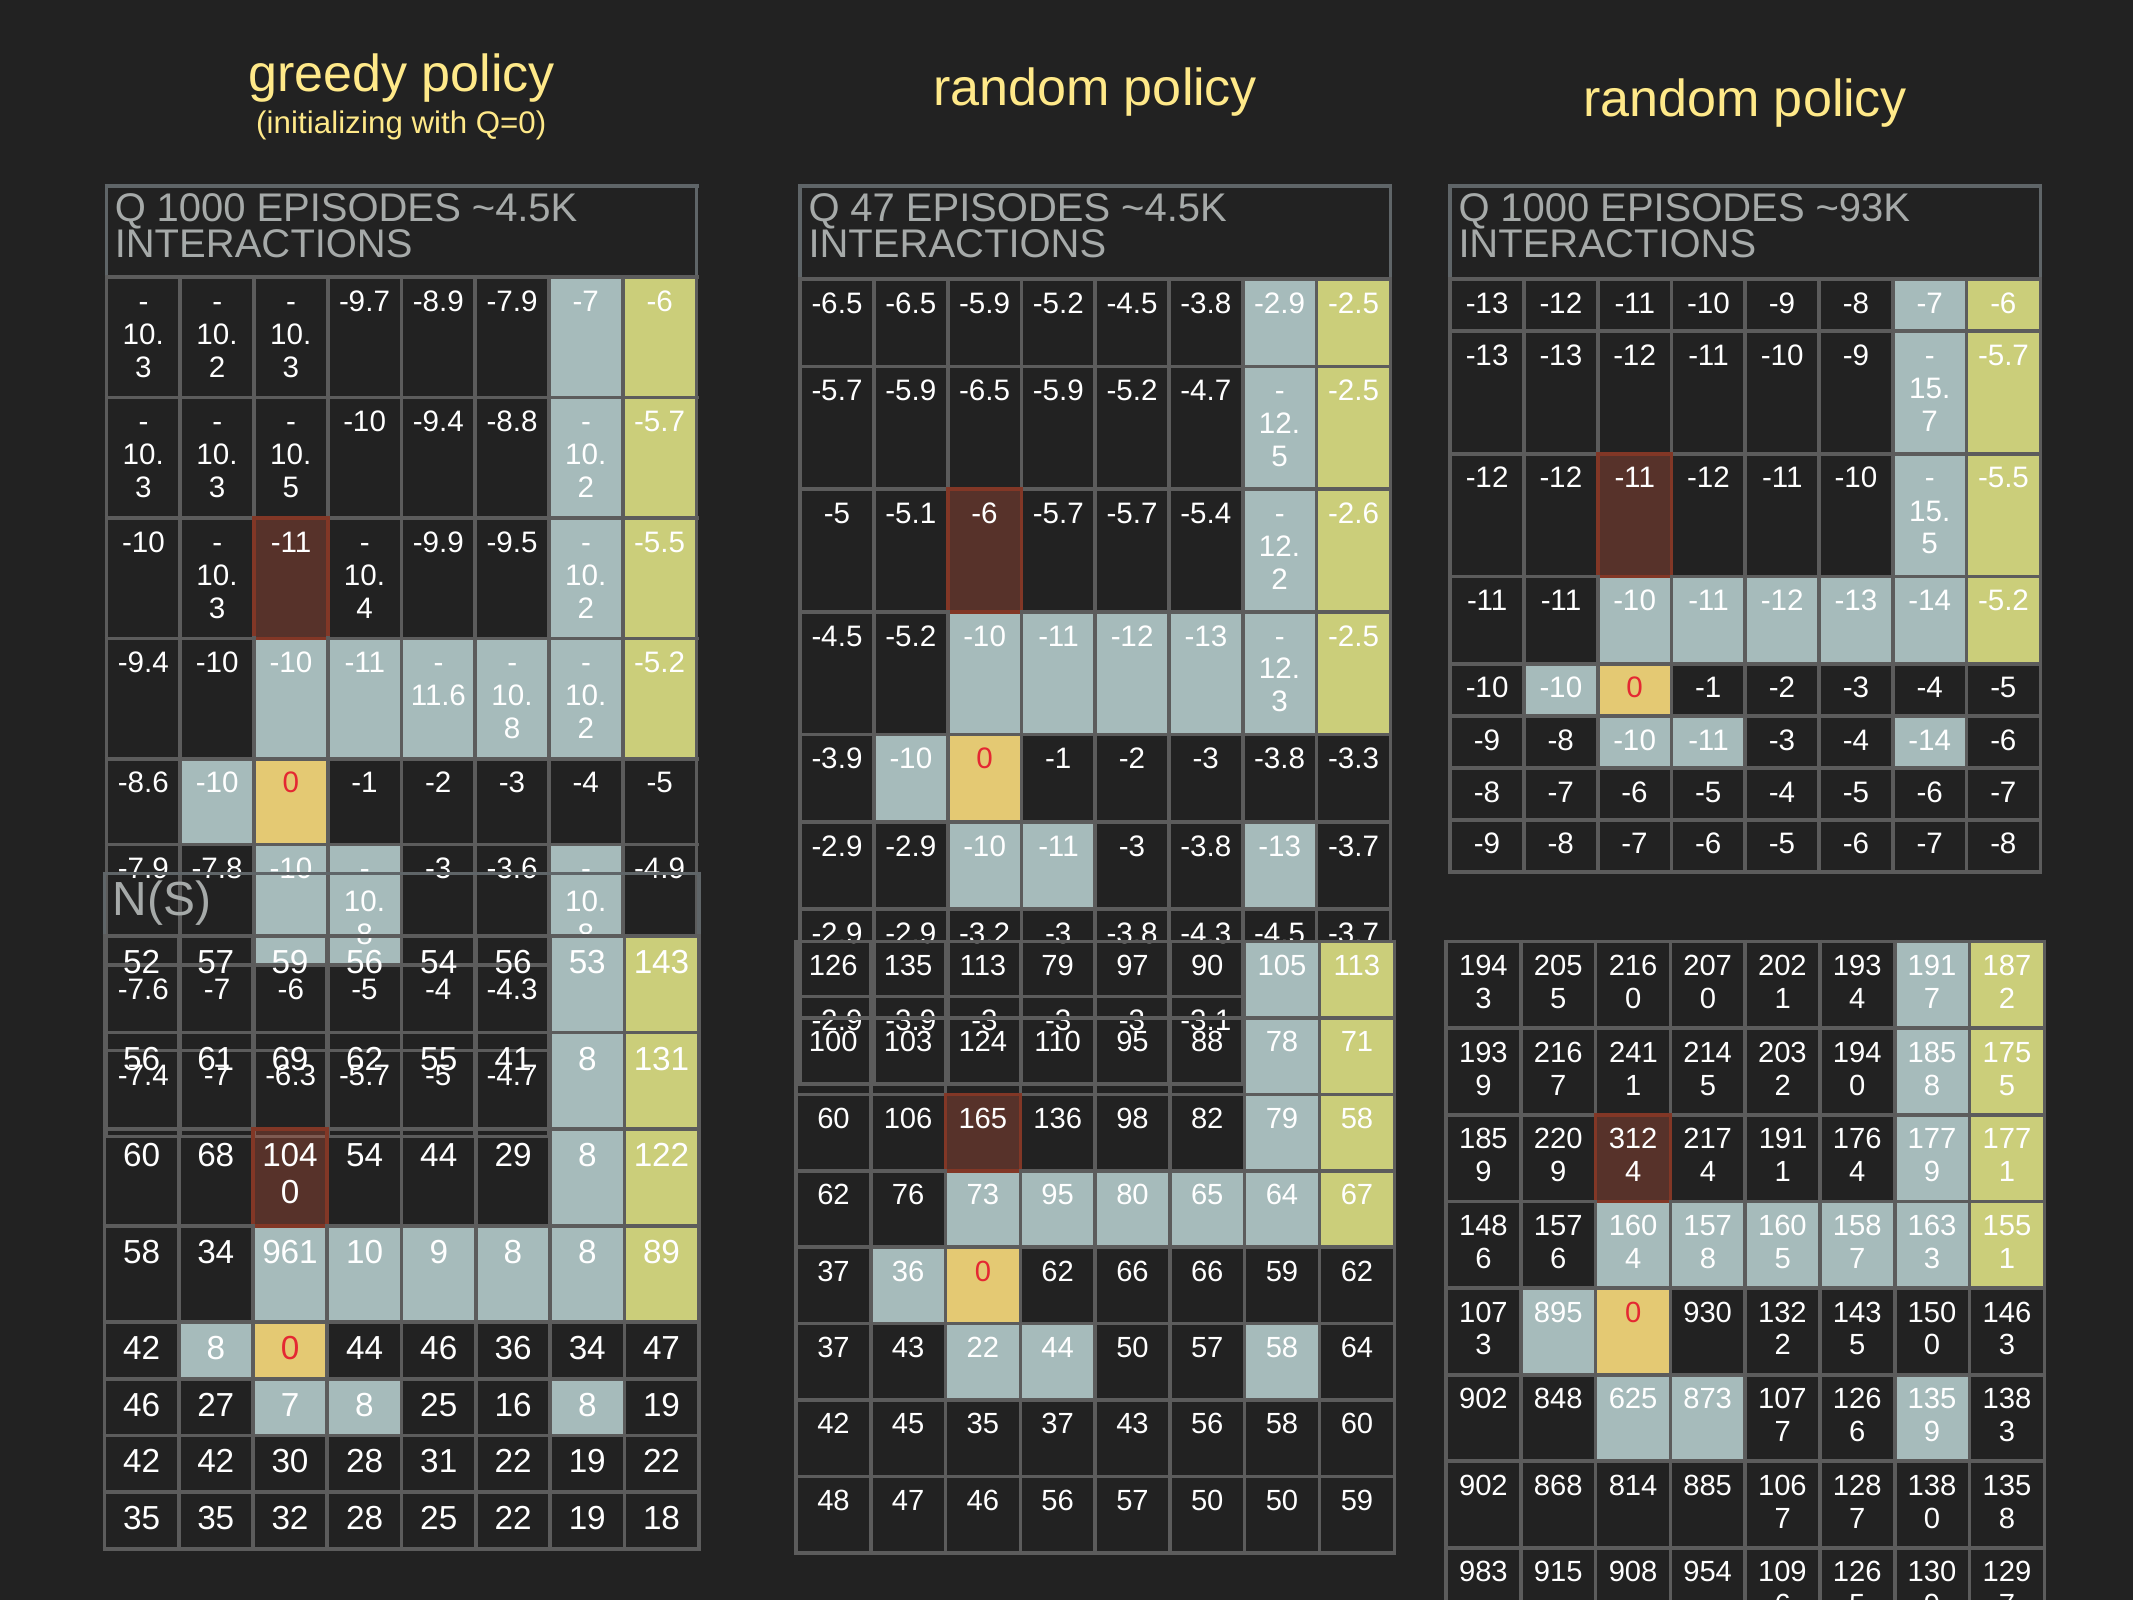

greedy policy
(initializing with Q=0)
random policy
random policy
| Q 1000 episodes ~4.5k interactions |  |  |  |  |  |  |  |
| --- | --- | --- | --- | --- | --- | --- | --- |
| -10.3 | -10.2 | -10.3 | -9.7 | -8.9 | -7.9 | -7 | -6 |
| -10.3 | -10.3 | -10.5 | -10 | -9.4 | -8.8 | -10.2 | -5.7 |
| -10 | -10.3 | -11 | -10.4 | -9.9 | -9.5 | -10.2 | -5.5 |
| -9.4 | -10 | -10 | -11 | -11.6 | -10.8 | -10.2 | -5.2 |
| -8.6 | -10 | 0 | -1 | -2 | -3 | -4 | -5 |
| -7.9 | -7.8 | -10 | -10.8 | -3 | -3.6 | -10.8 | -4.9 |
| -7.6 | -7 | -6 | -5 | -4 | -4.3 | -4.5 | -4.6 |
| -7.4 | -7 | -6.3 | -5.7 | -5 | -4.7 | -4.4 | -4.4 |
| Q 47 episodes ~4.5k interactions |  |  |  |  |  |  |  |
| --- | --- | --- | --- | --- | --- | --- | --- |
| -6.5 | -6.5 | -5.9 | -5.2 | -4.5 | -3.8 | -2.9 | -2.5 |
| -5.7 | -5.9 | -6.5 | -5.9 | -5.2 | -4.7 | -12.5 | -2.5 |
| -5 | -5.1 | -6 | -5.7 | -5.7 | -5.4 | -12.2 | -2.6 |
| -4.5 | -5.2 | -10 | -11 | -12 | -13 | -12.3 | -2.5 |
| -3.9 | -10 | 0 | -1 | -2 | -3 | -3.8 | -3.3 |
| -2.9 | -2.9 | -10 | -11 | -3 | -3.8 | -13 | -3.7 |
| -2.9 | -2.9 | -3.2 | -3 | -3.8 | -4.3 | -4.5 | -3.7 |
| -2.9 | -3.9 | -3 | -3 | -3 | -3.1 | -4.1 | -3.7 |
| Q 1000 episodes ~93k interactions |  |  |  |  |  |  |  |
| --- | --- | --- | --- | --- | --- | --- | --- |
| -13 | -12 | -11 | -10 | -9 | -8 | -7 | -6 |
| -13 | -13 | -12 | -11 | -10 | -9 | -15.7 | -5.7 |
| -12 | -12 | -11 | -12 | -11 | -10 | -15.5 | -5.5 |
| -11 | -11 | -10 | -11 | -12 | -13 | -14 | -5.2 |
| -10 | -10 | 0 | -1 | -2 | -3 | -4 | -5 |
| -9 | -8 | -10 | -11 | -3 | -4 | -14 | -6 |
| -8 | -7 | -6 | -5 | -4 | -5 | -6 | -7 |
| -9 | -8 | -7 | -6 | -5 | -6 | -7 | -8 |
| N(S) |  |  |  |  |  |  |  |
| --- | --- | --- | --- | --- | --- | --- | --- |
| 52 | 57 | 59 | 56 | 54 | 56 | 53 | 143 |
| 56 | 61 | 69 | 62 | 55 | 41 | 8 | 131 |
| 60 | 68 | 1040 | 54 | 44 | 29 | 8 | 122 |
| 58 | 34 | 961 | 10 | 9 | 8 | 8 | 89 |
| 42 | 8 | 0 | 44 | 46 | 36 | 34 | 47 |
| 46 | 27 | 7 | 8 | 25 | 16 | 8 | 19 |
| 42 | 42 | 30 | 28 | 31 | 22 | 19 | 22 |
| 35 | 35 | 32 | 28 | 25 | 22 | 19 | 18 |
| 126 | 135 | 113 | 79 | 97 | 90 | 105 | 113 |
| --- | --- | --- | --- | --- | --- | --- | --- |
| 100 | 103 | 124 | 110 | 95 | 88 | 78 | 71 |
| 60 | 106 | 165 | 136 | 98 | 82 | 79 | 58 |
| 62 | 76 | 73 | 95 | 80 | 65 | 64 | 67 |
| 37 | 36 | 0 | 62 | 66 | 66 | 59 | 62 |
| 37 | 43 | 22 | 44 | 50 | 57 | 58 | 64 |
| 42 | 45 | 35 | 37 | 43 | 56 | 58 | 60 |
| 48 | 47 | 46 | 56 | 57 | 50 | 50 | 59 |
| 1943 | 2055 | 2160 | 2070 | 2021 | 1934 | 1917 | 1872 |
| --- | --- | --- | --- | --- | --- | --- | --- |
| 1939 | 2167 | 2411 | 2145 | 2032 | 1940 | 1858 | 1755 |
| 1859 | 2209 | 3124 | 2174 | 1911 | 1764 | 1779 | 1771 |
| 1486 | 1576 | 1604 | 1578 | 1605 | 1587 | 1633 | 1551 |
| 1073 | 895 | 0 | 930 | 1322 | 1435 | 1500 | 1463 |
| 902 | 848 | 625 | 873 | 1077 | 1266 | 1359 | 1383 |
| 902 | 868 | 814 | 885 | 1067 | 1287 | 1380 | 1358 |
| 983 | 915 | 908 | 954 | 1096 | 1265 | 1309 | 1297 |